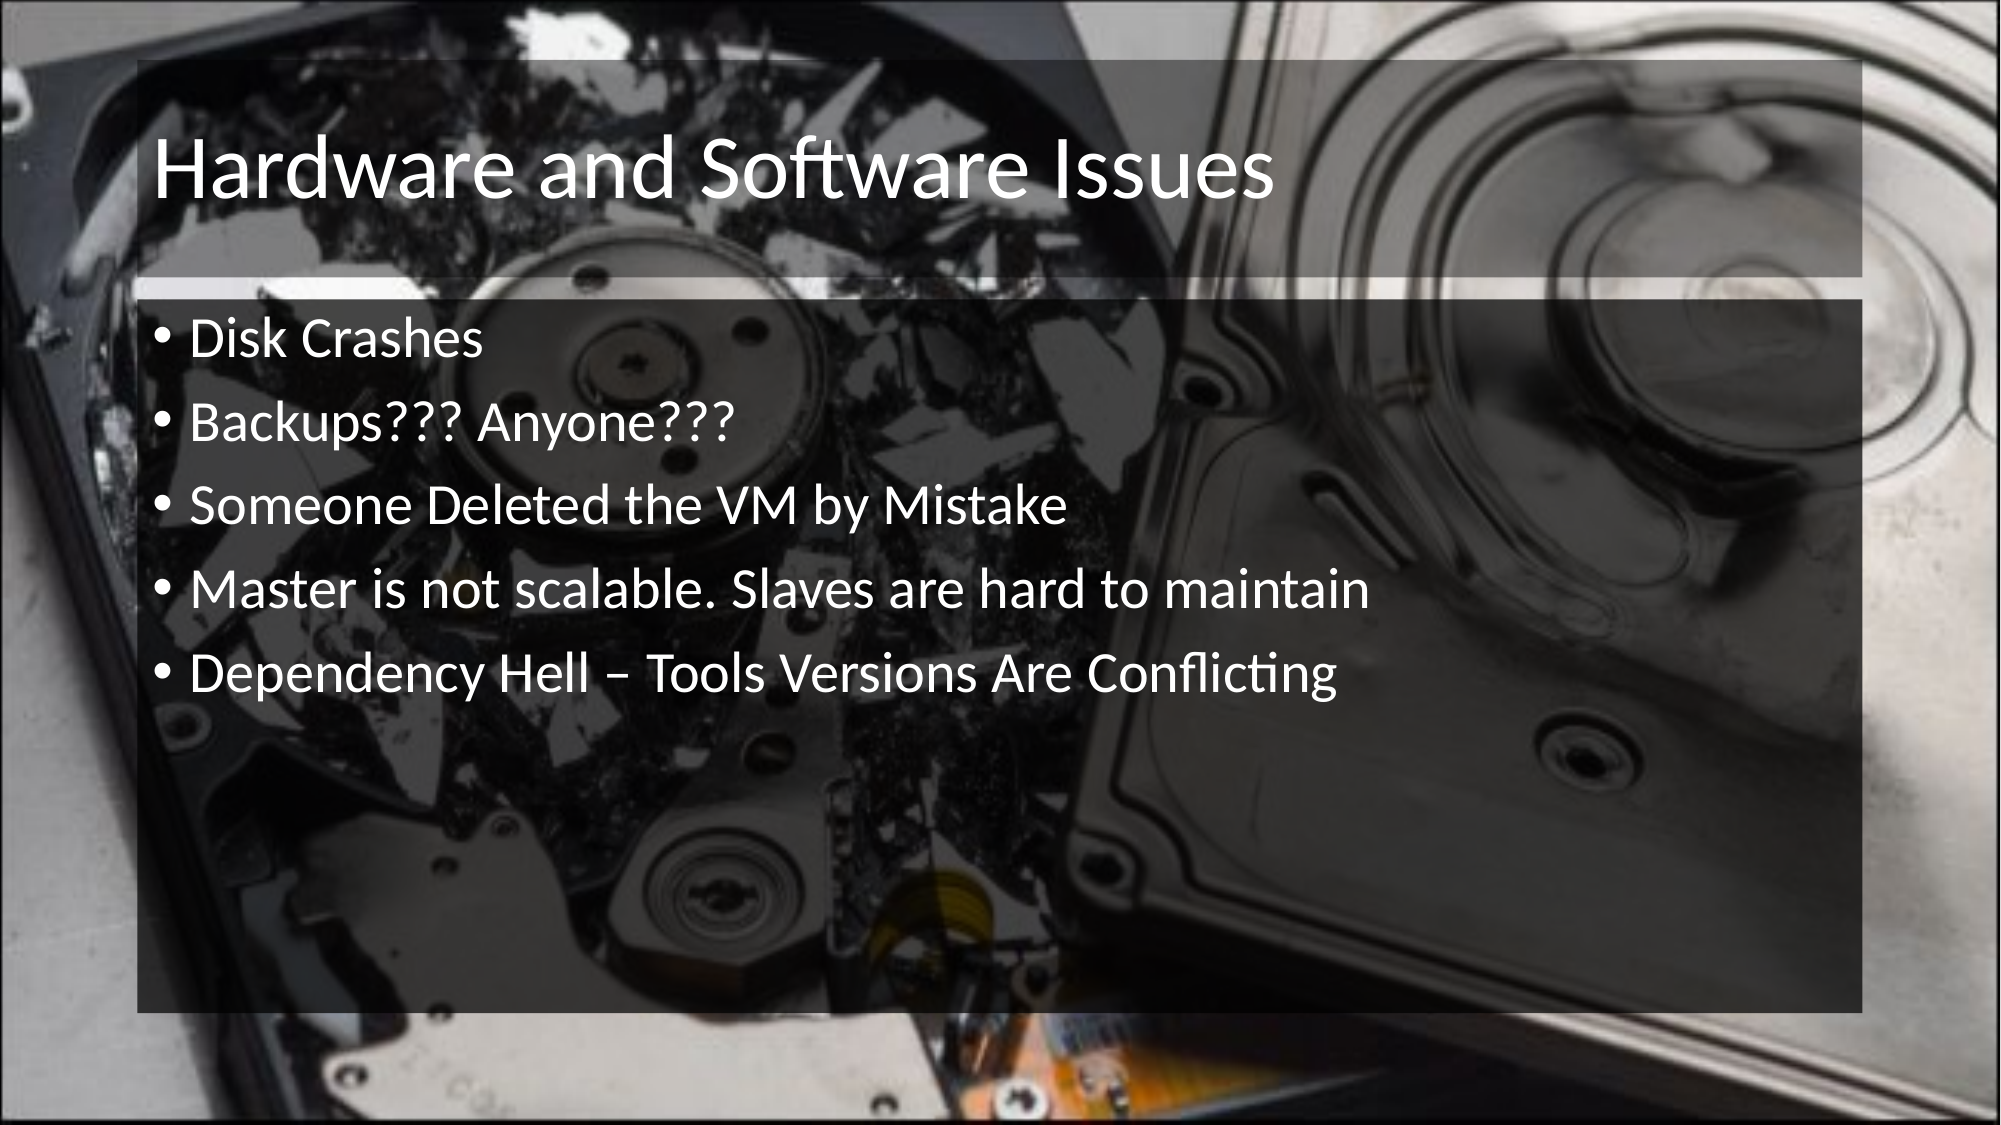

# Hardware and Software Issues
Disk Crashes
Backups??? Anyone???
Someone Deleted the VM by Mistake
Master is not scalable. Slaves are hard to maintain
Dependency Hell – Tools Versions Are Conflicting